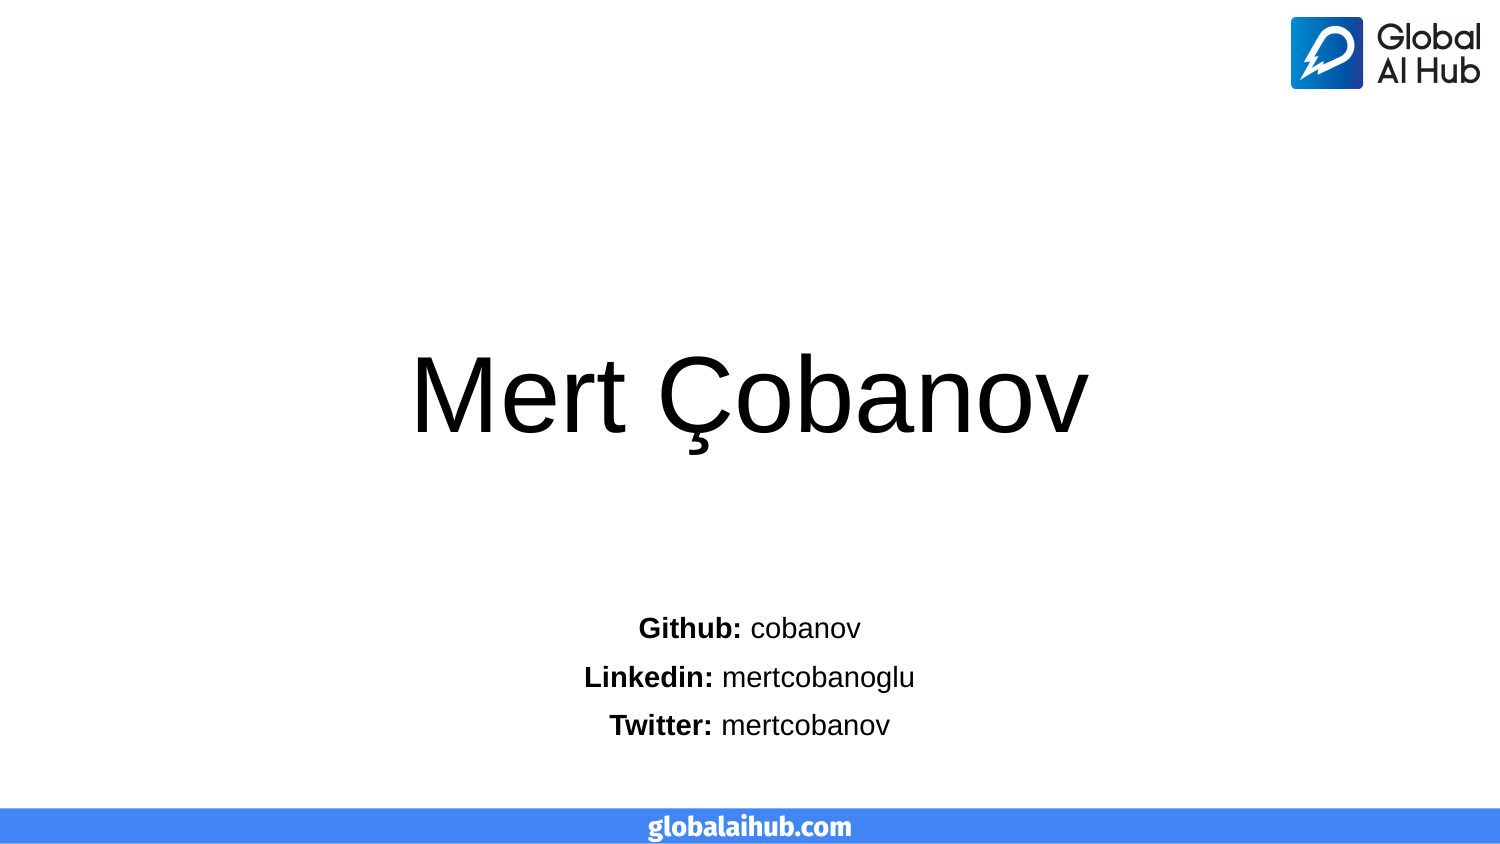

# Mert Çobanov
Github: cobanov
Linkedin: mertcobanoglu
Twitter: mertcobanov